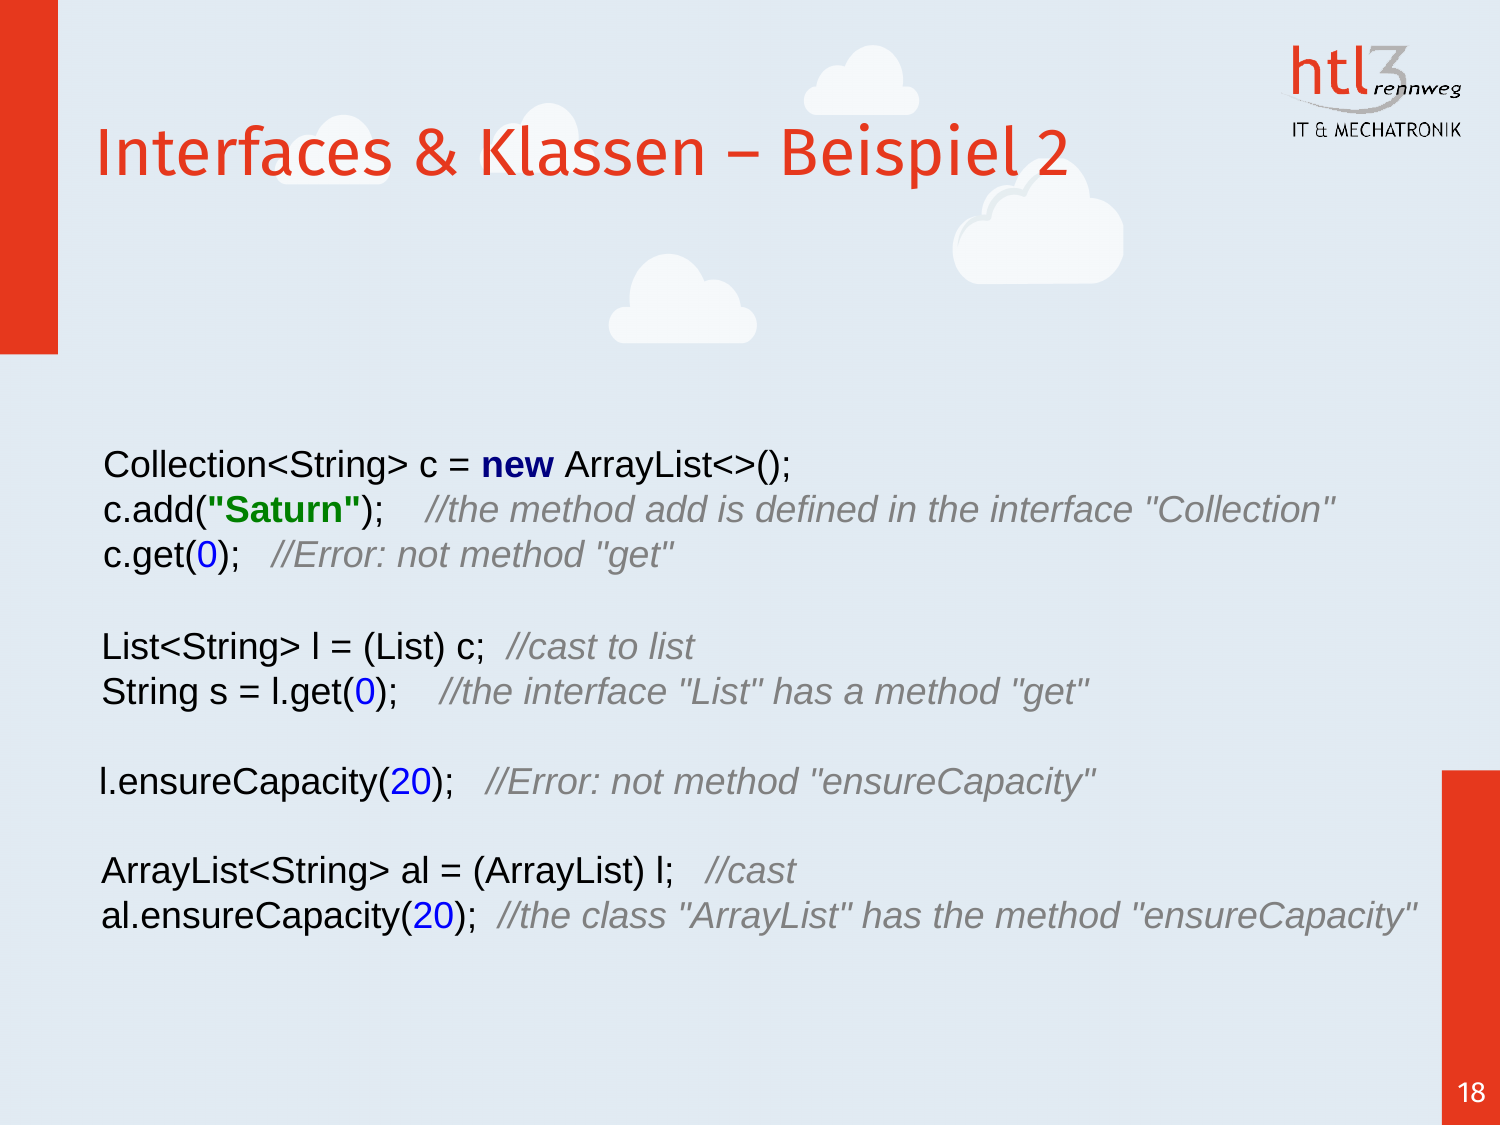

# Interfaces & Klassen – Beispiel 2
Collection<String> c = new ArrayList<>();
c.add("Saturn");    //the method add is defined in the interface "Collection"
c.get(0);   //Error: not method "get"
List<String> l = (List) c;  //cast to list
String s = l.get(0);    //the interface "List" has a method "get"
l.ensureCapacity(20);   //Error: not method "ensureCapacity"
ArrayList<String> al = (ArrayList) l;   //cast
al.ensureCapacity(20);  //the class "ArrayList" has the method "ensureCapacity"